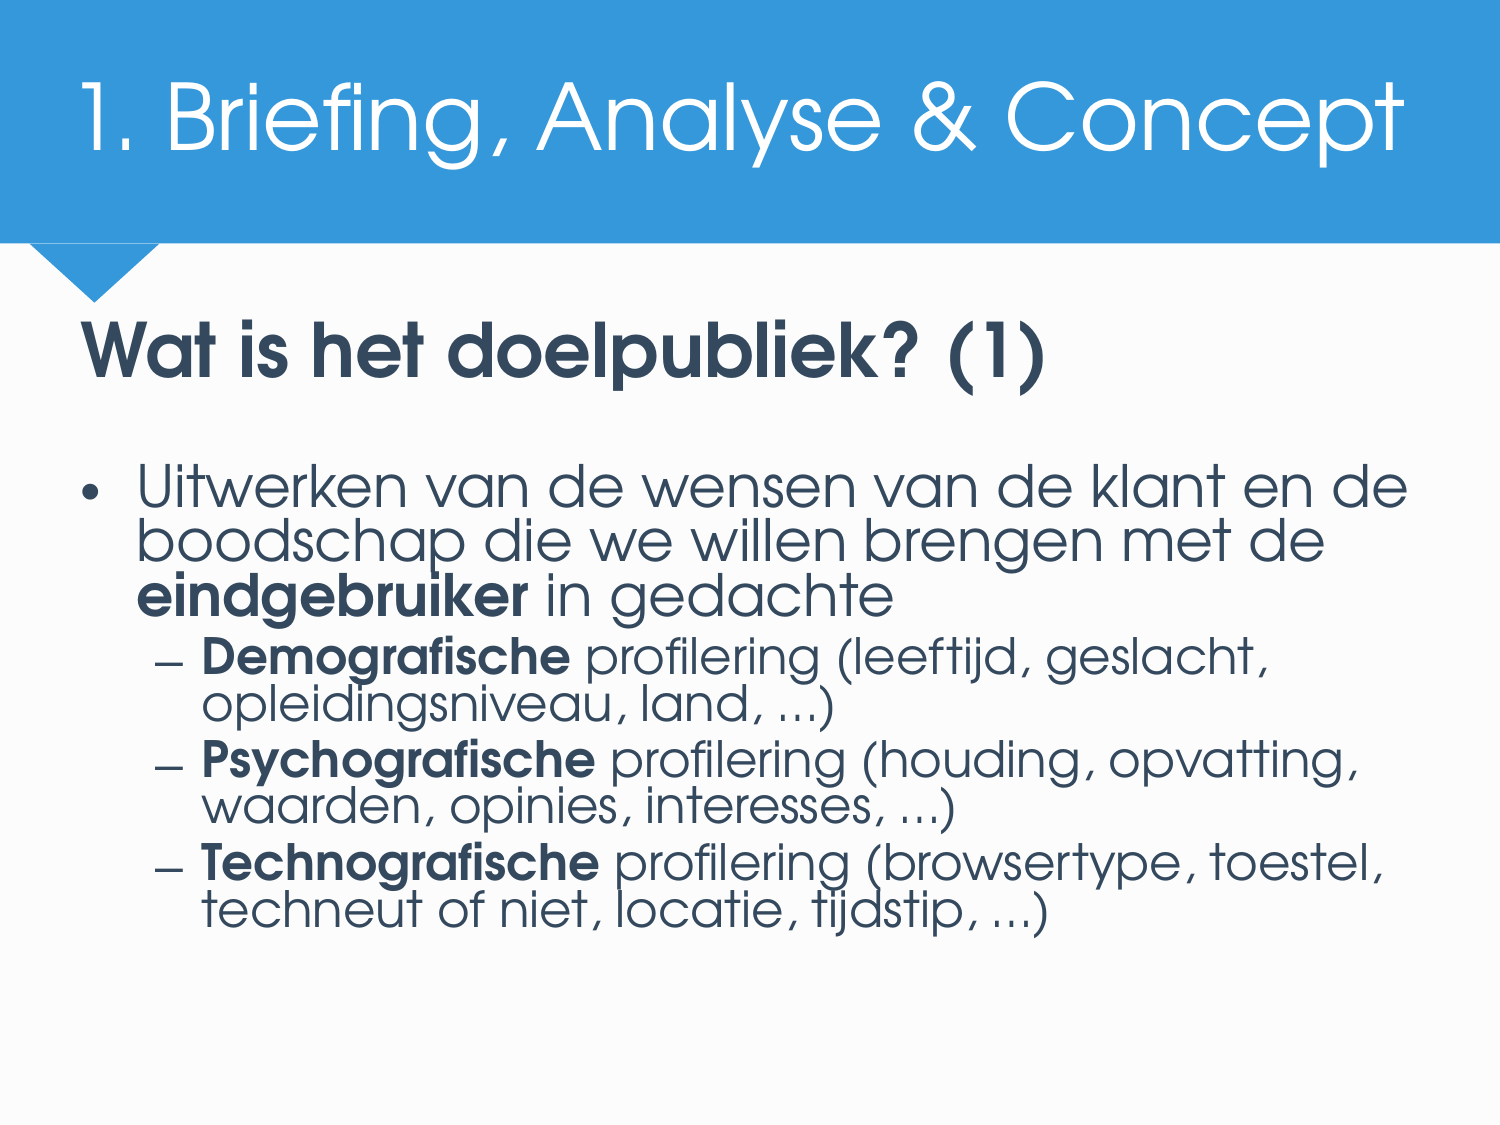

# 1. Briefing, Analyse & Concept
Wat is het doelpubliek? (1)
Uitwerken van de wensen van de klant en de boodschap die we willen brengen met de eindgebruiker in gedachte
Demografische profilering (leeftijd, geslacht, opleidingsniveau, land, …)
Psychografische profilering (houding, opvatting, waarden, opinies, interesses, …)
Technografische profilering (browsertype, toestel, techneut of niet, locatie, tijdstip, …)